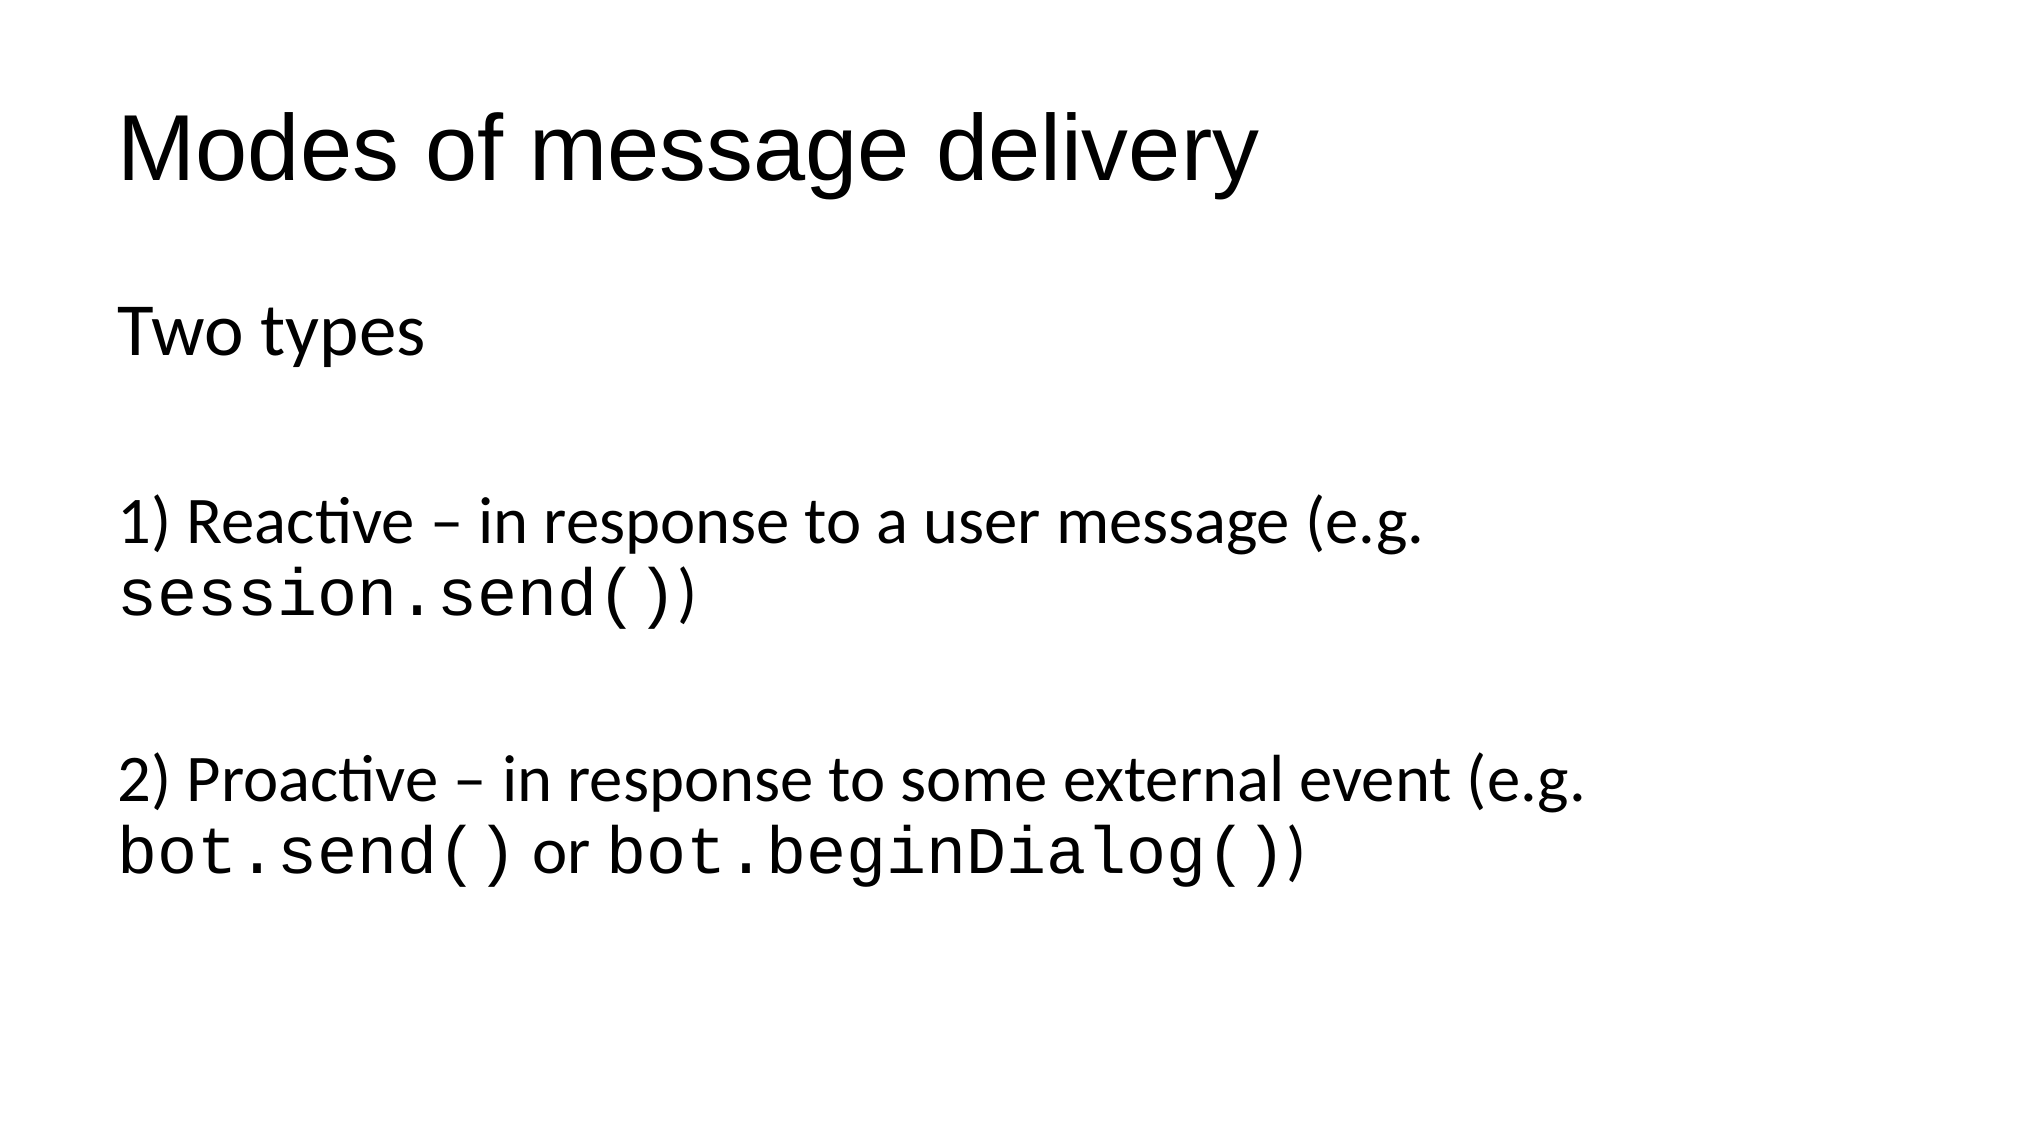

# Modes of message delivery
Two types

1) Reactive – in response to a user message (e.g. session.send())

2) Proactive – in response to some external event (e.g. bot.send() or bot.beginDialog())